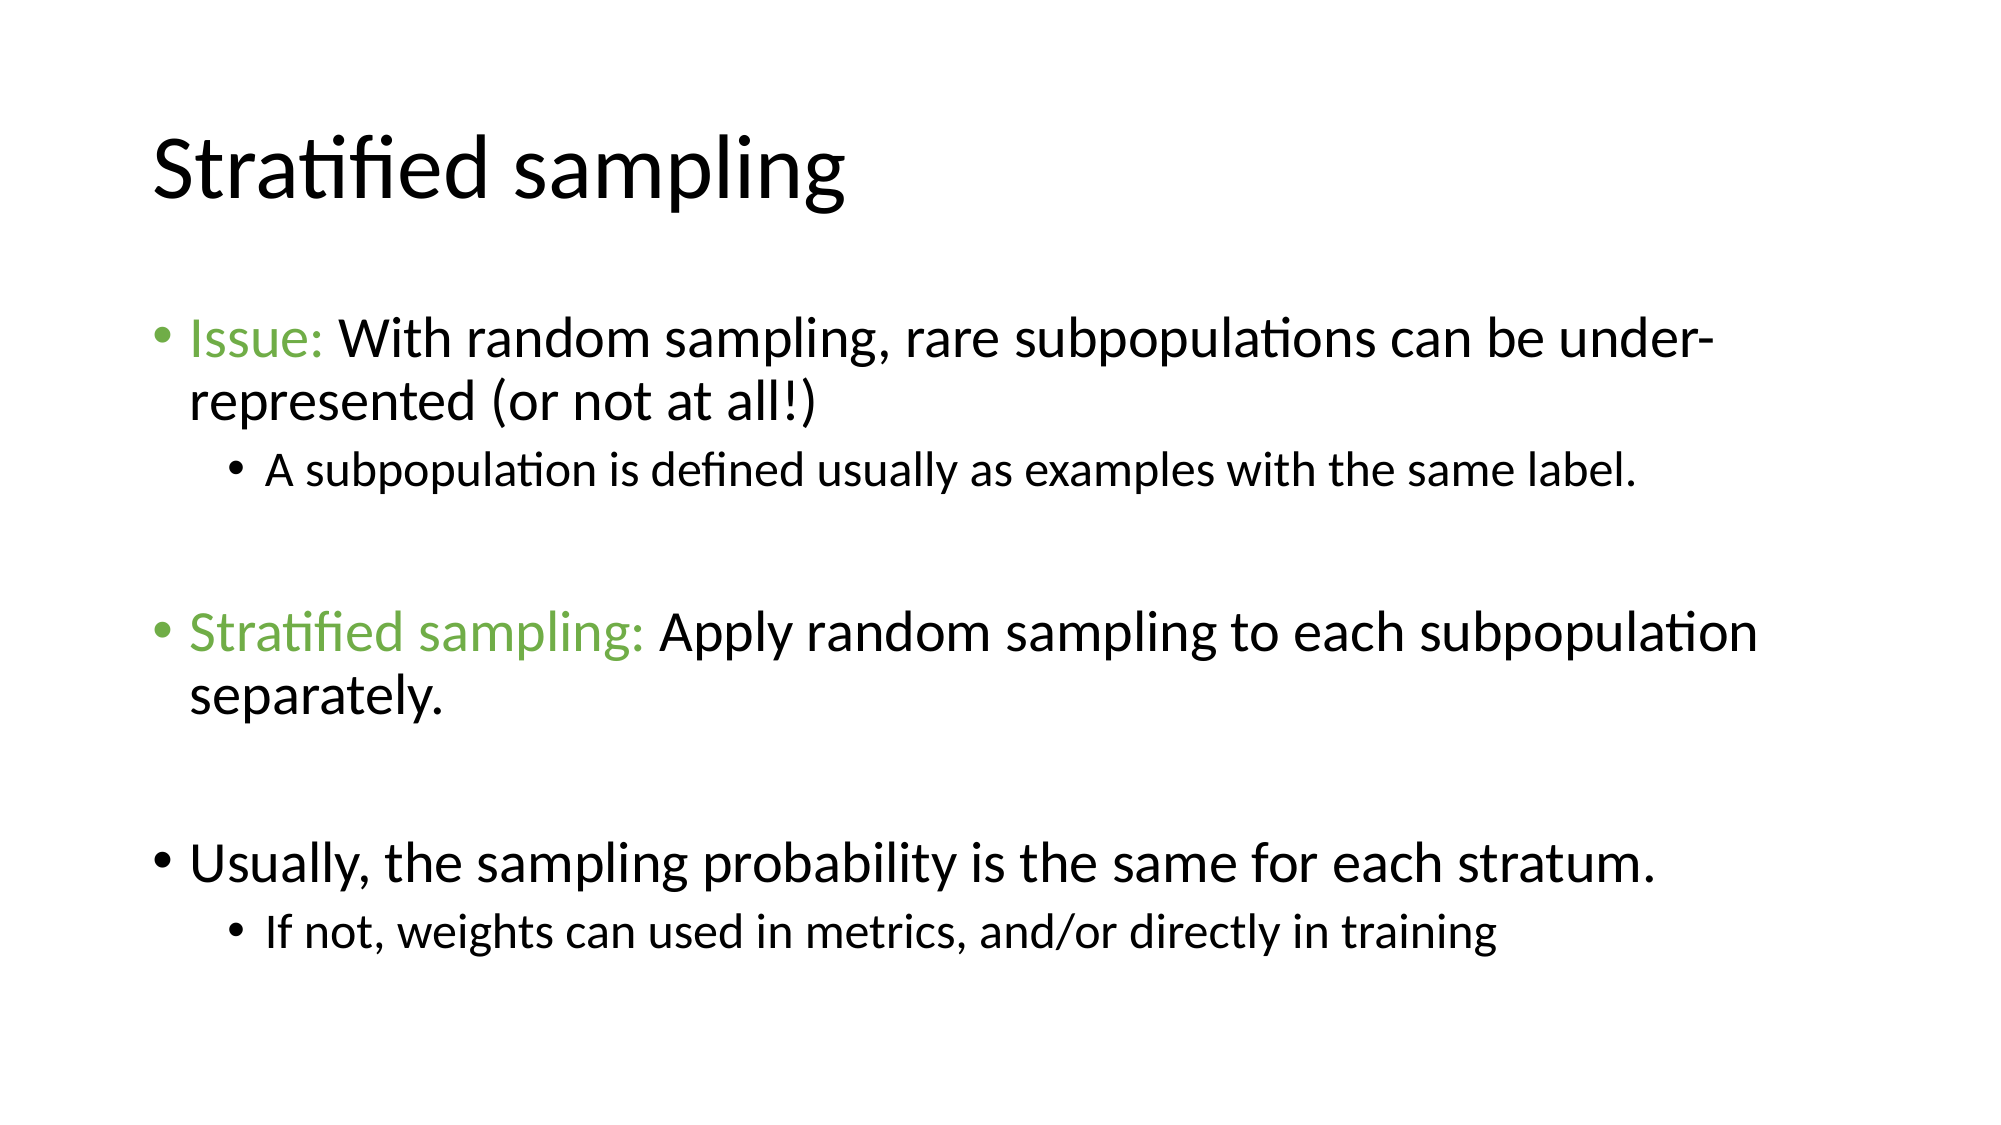

# Stratified sampling
Issue: With random sampling, rare subpopulations can be under-represented (or not at all!)
A subpopulation is defined usually as examples with the same label.

Stratified sampling: Apply random sampling to each subpopulation separately.

Usually, the sampling probability is the same for each stratum.
If not, weights can used in metrics, and/or directly in training